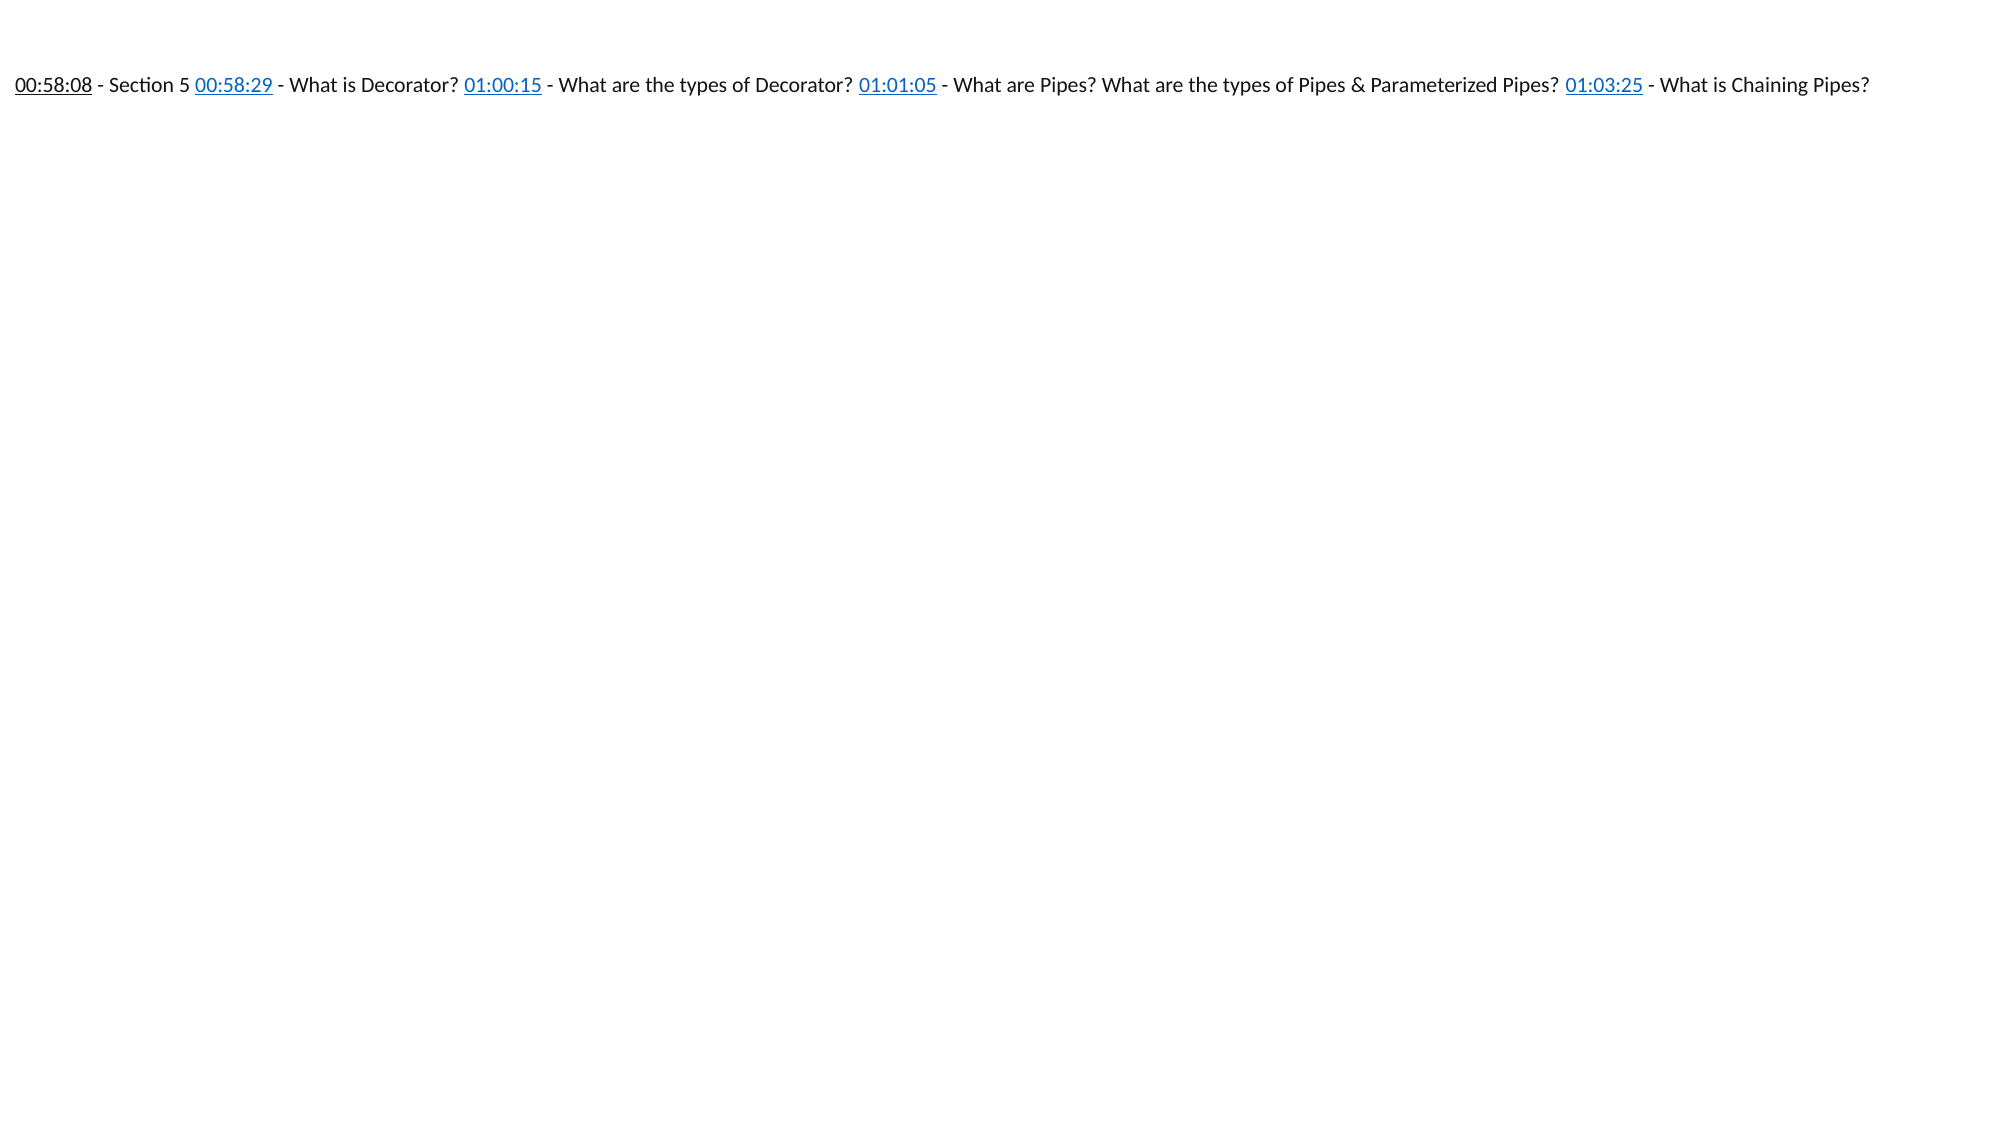

# 00:58:08 - Section 5 00:58:29 - What is Decorator? 01:00:15 - What are the types of Decorator? 01:01:05 - What are Pipes? What are the types of Pipes & Parameterized Pipes? 01:03:25 - What is Chaining Pipes?